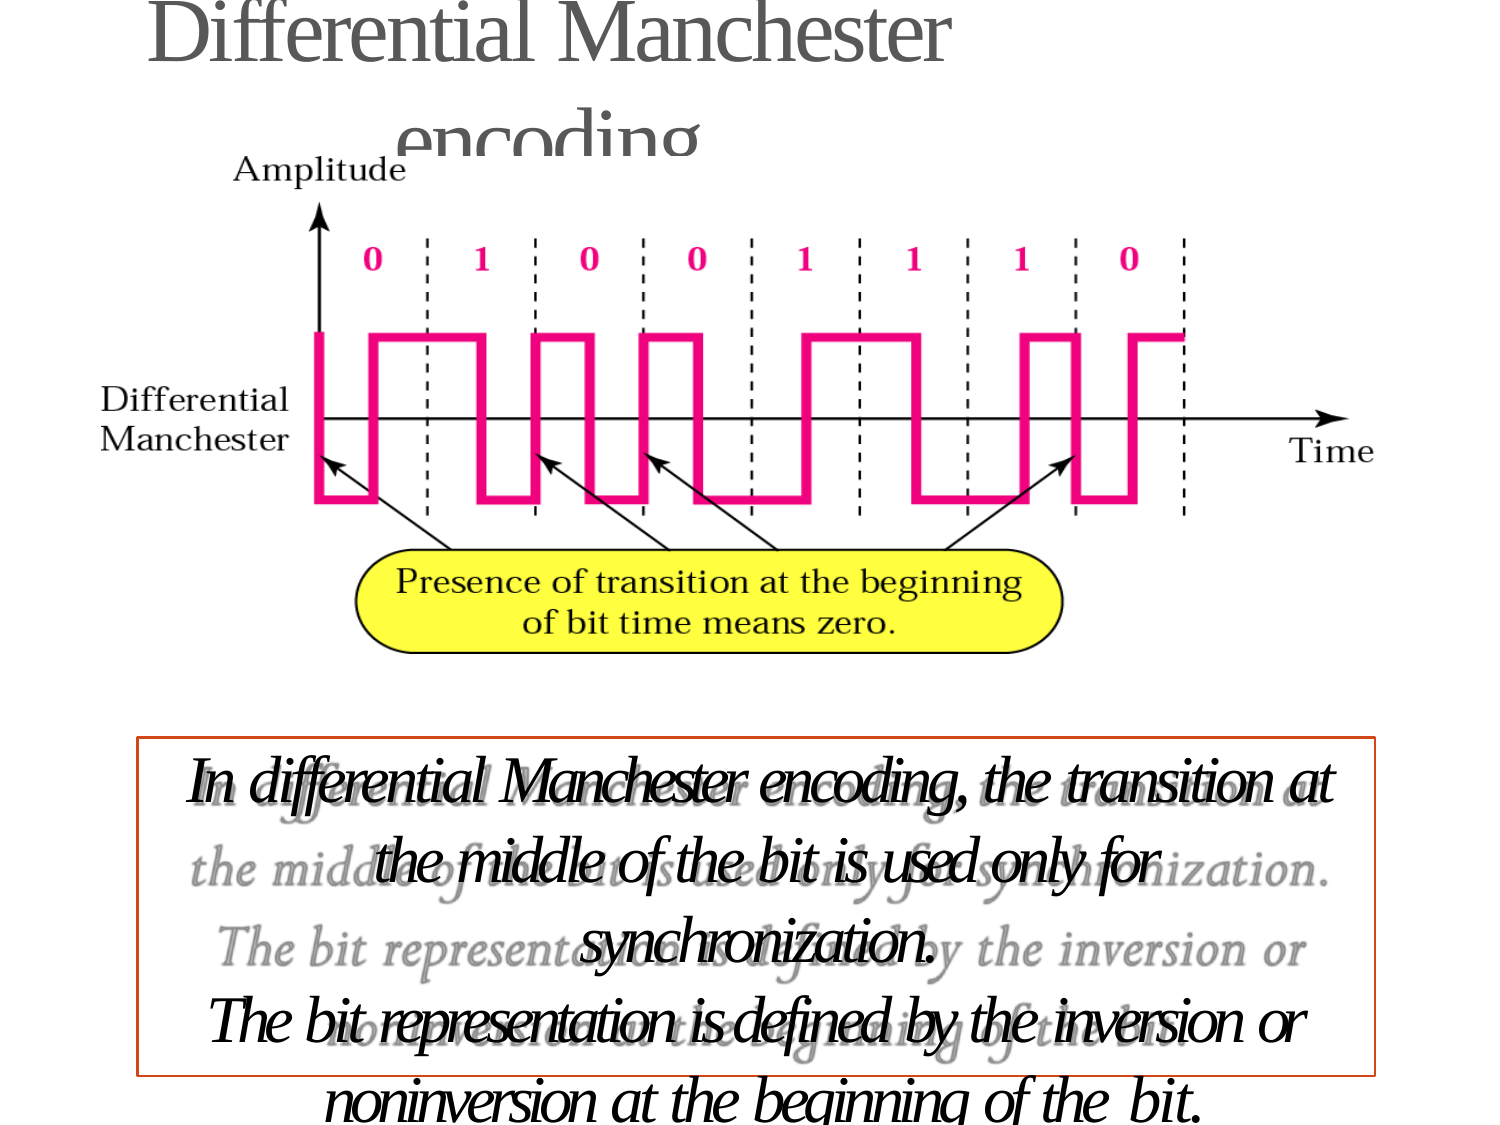

# Differential Manchester encoding

In differential Manchester encoding, the transition at  the middle of the bit is used only for synchronization.
The bit representation is defined by the inversion or  noninversion at the beginning of the bit.